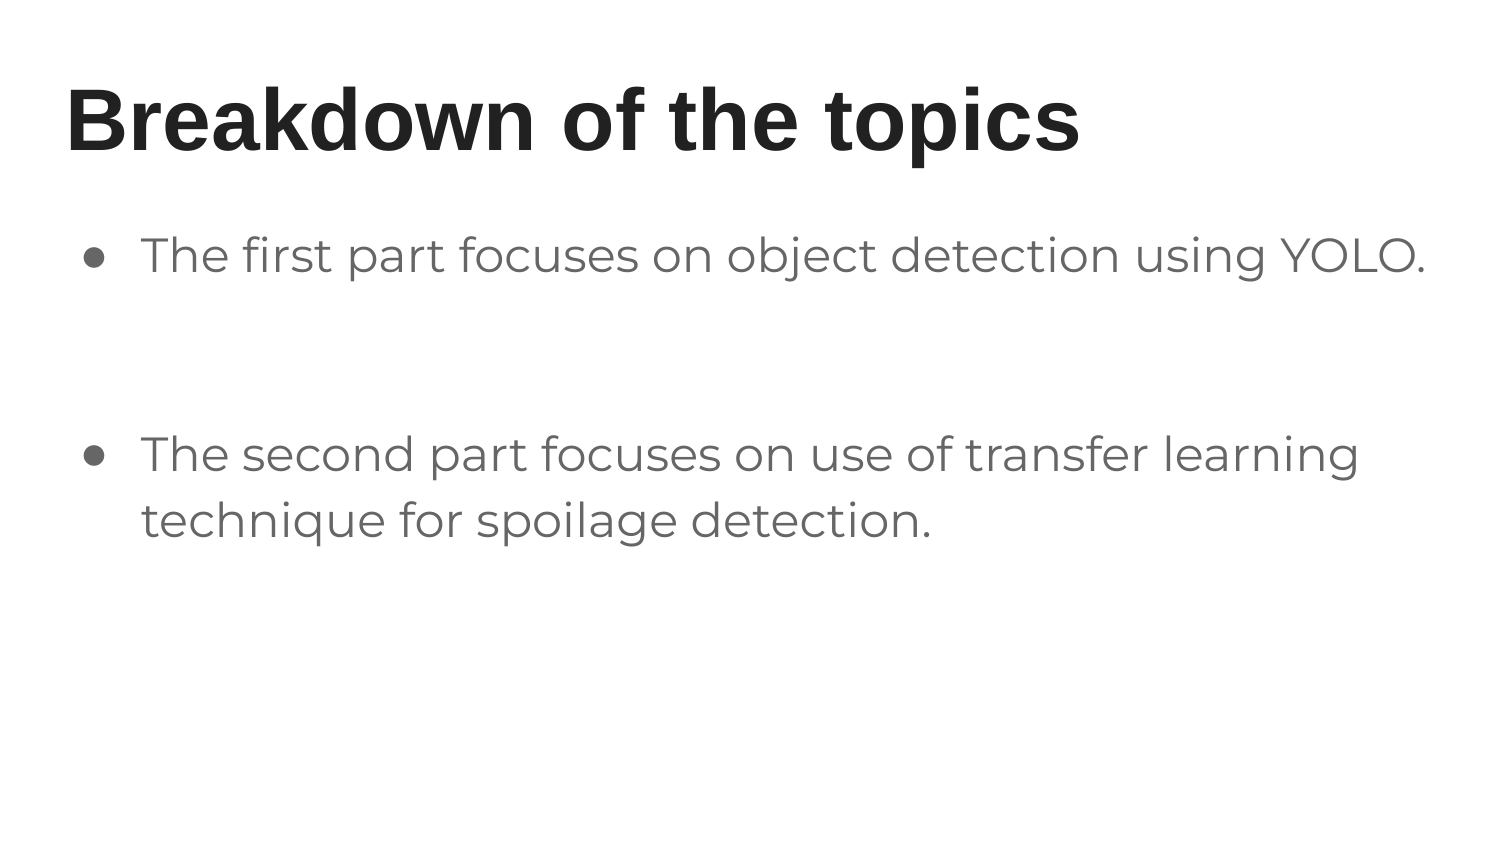

Breakdown of the topics
The first part focuses on object detection using YOLO.

The second part focuses on use of transfer learning technique for spoilage detection.